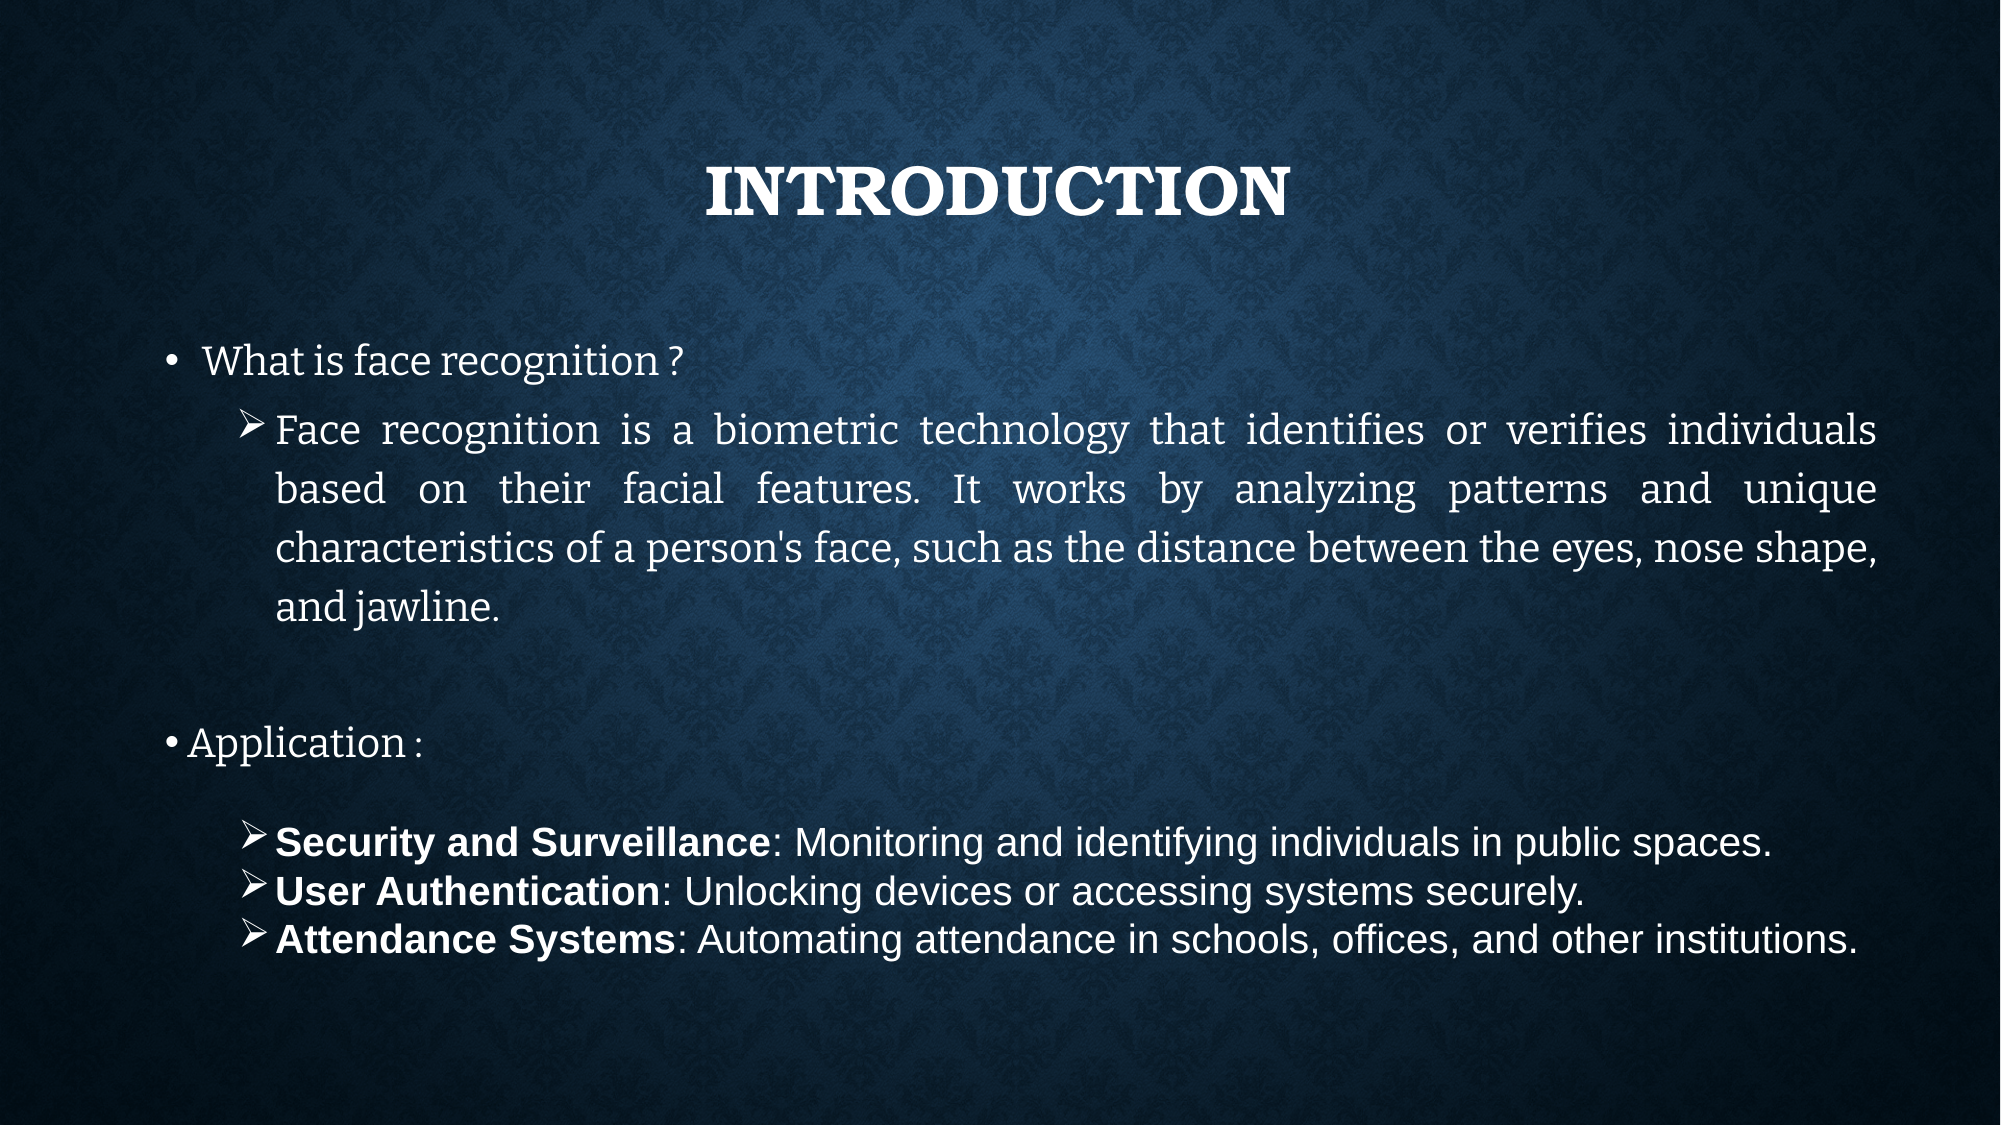

# INTRODUCTION
What is face recognition ?
Face recognition is a biometric technology that identifies or verifies individuals based on their facial features. It works by analyzing patterns and unique characteristics of a person's face, such as the distance between the eyes, nose shape, and jawline.

 Application :

Security and Surveillance: Monitoring and identifying individuals in public spaces.
User Authentication: Unlocking devices or accessing systems securely.
Attendance Systems: Automating attendance in schools, offices, and other institutions.